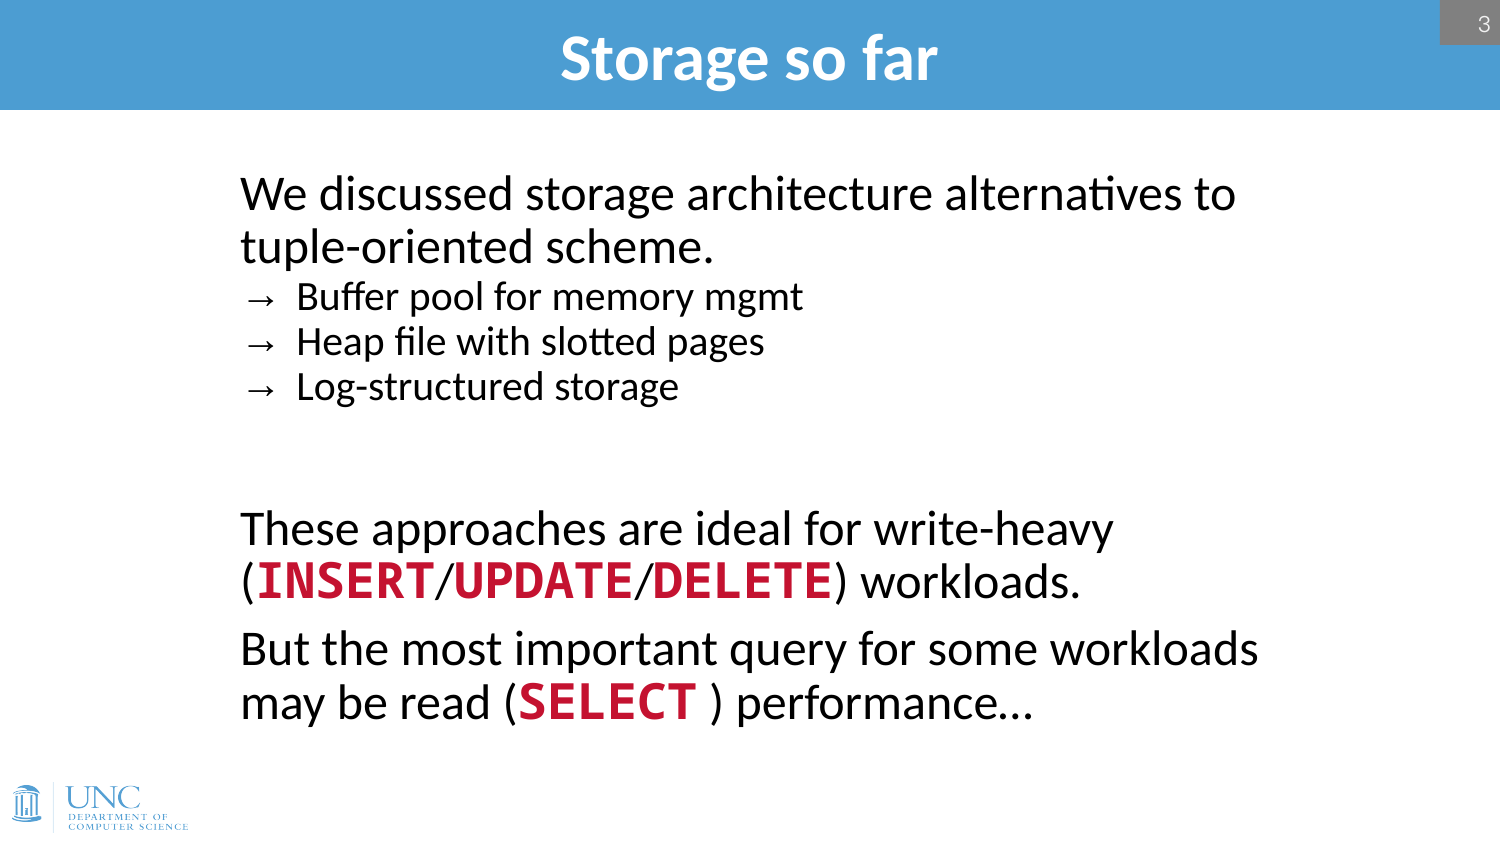

3
# Storage so far
We discussed storage architecture alternatives to tuple-oriented scheme.
Buffer pool for memory mgmt
Heap file with slotted pages
Log-structured storage

These approaches are ideal for write-heavy (INSERT/UPDATE/DELETE) workloads.
But the most important query for some workloads may be read (SELECT ) performance…